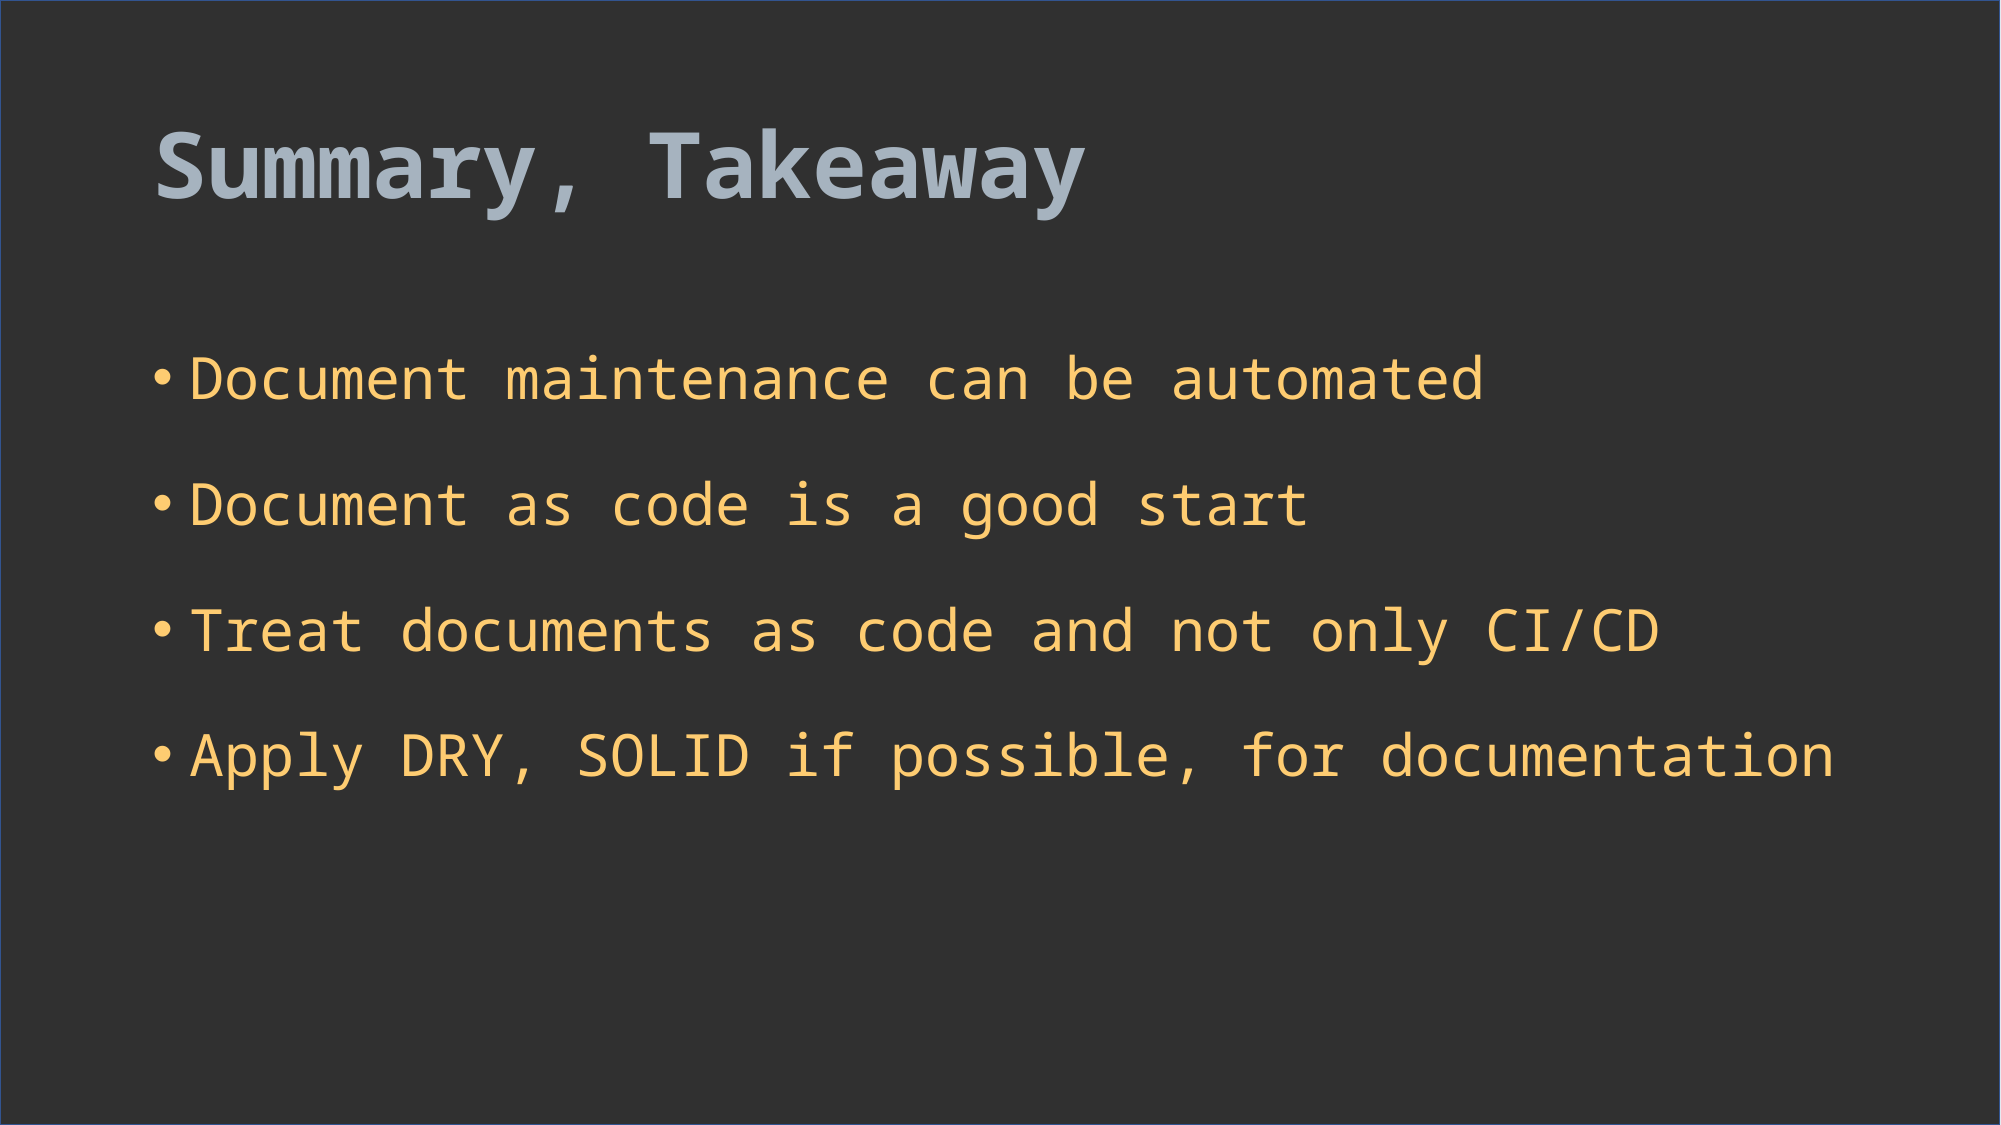

# Summary, Takeaway
Document maintenance can be automated
Document as code is a good start
Treat documents as code and not only CI/CD
Apply DRY, SOLID if possible, for documentation